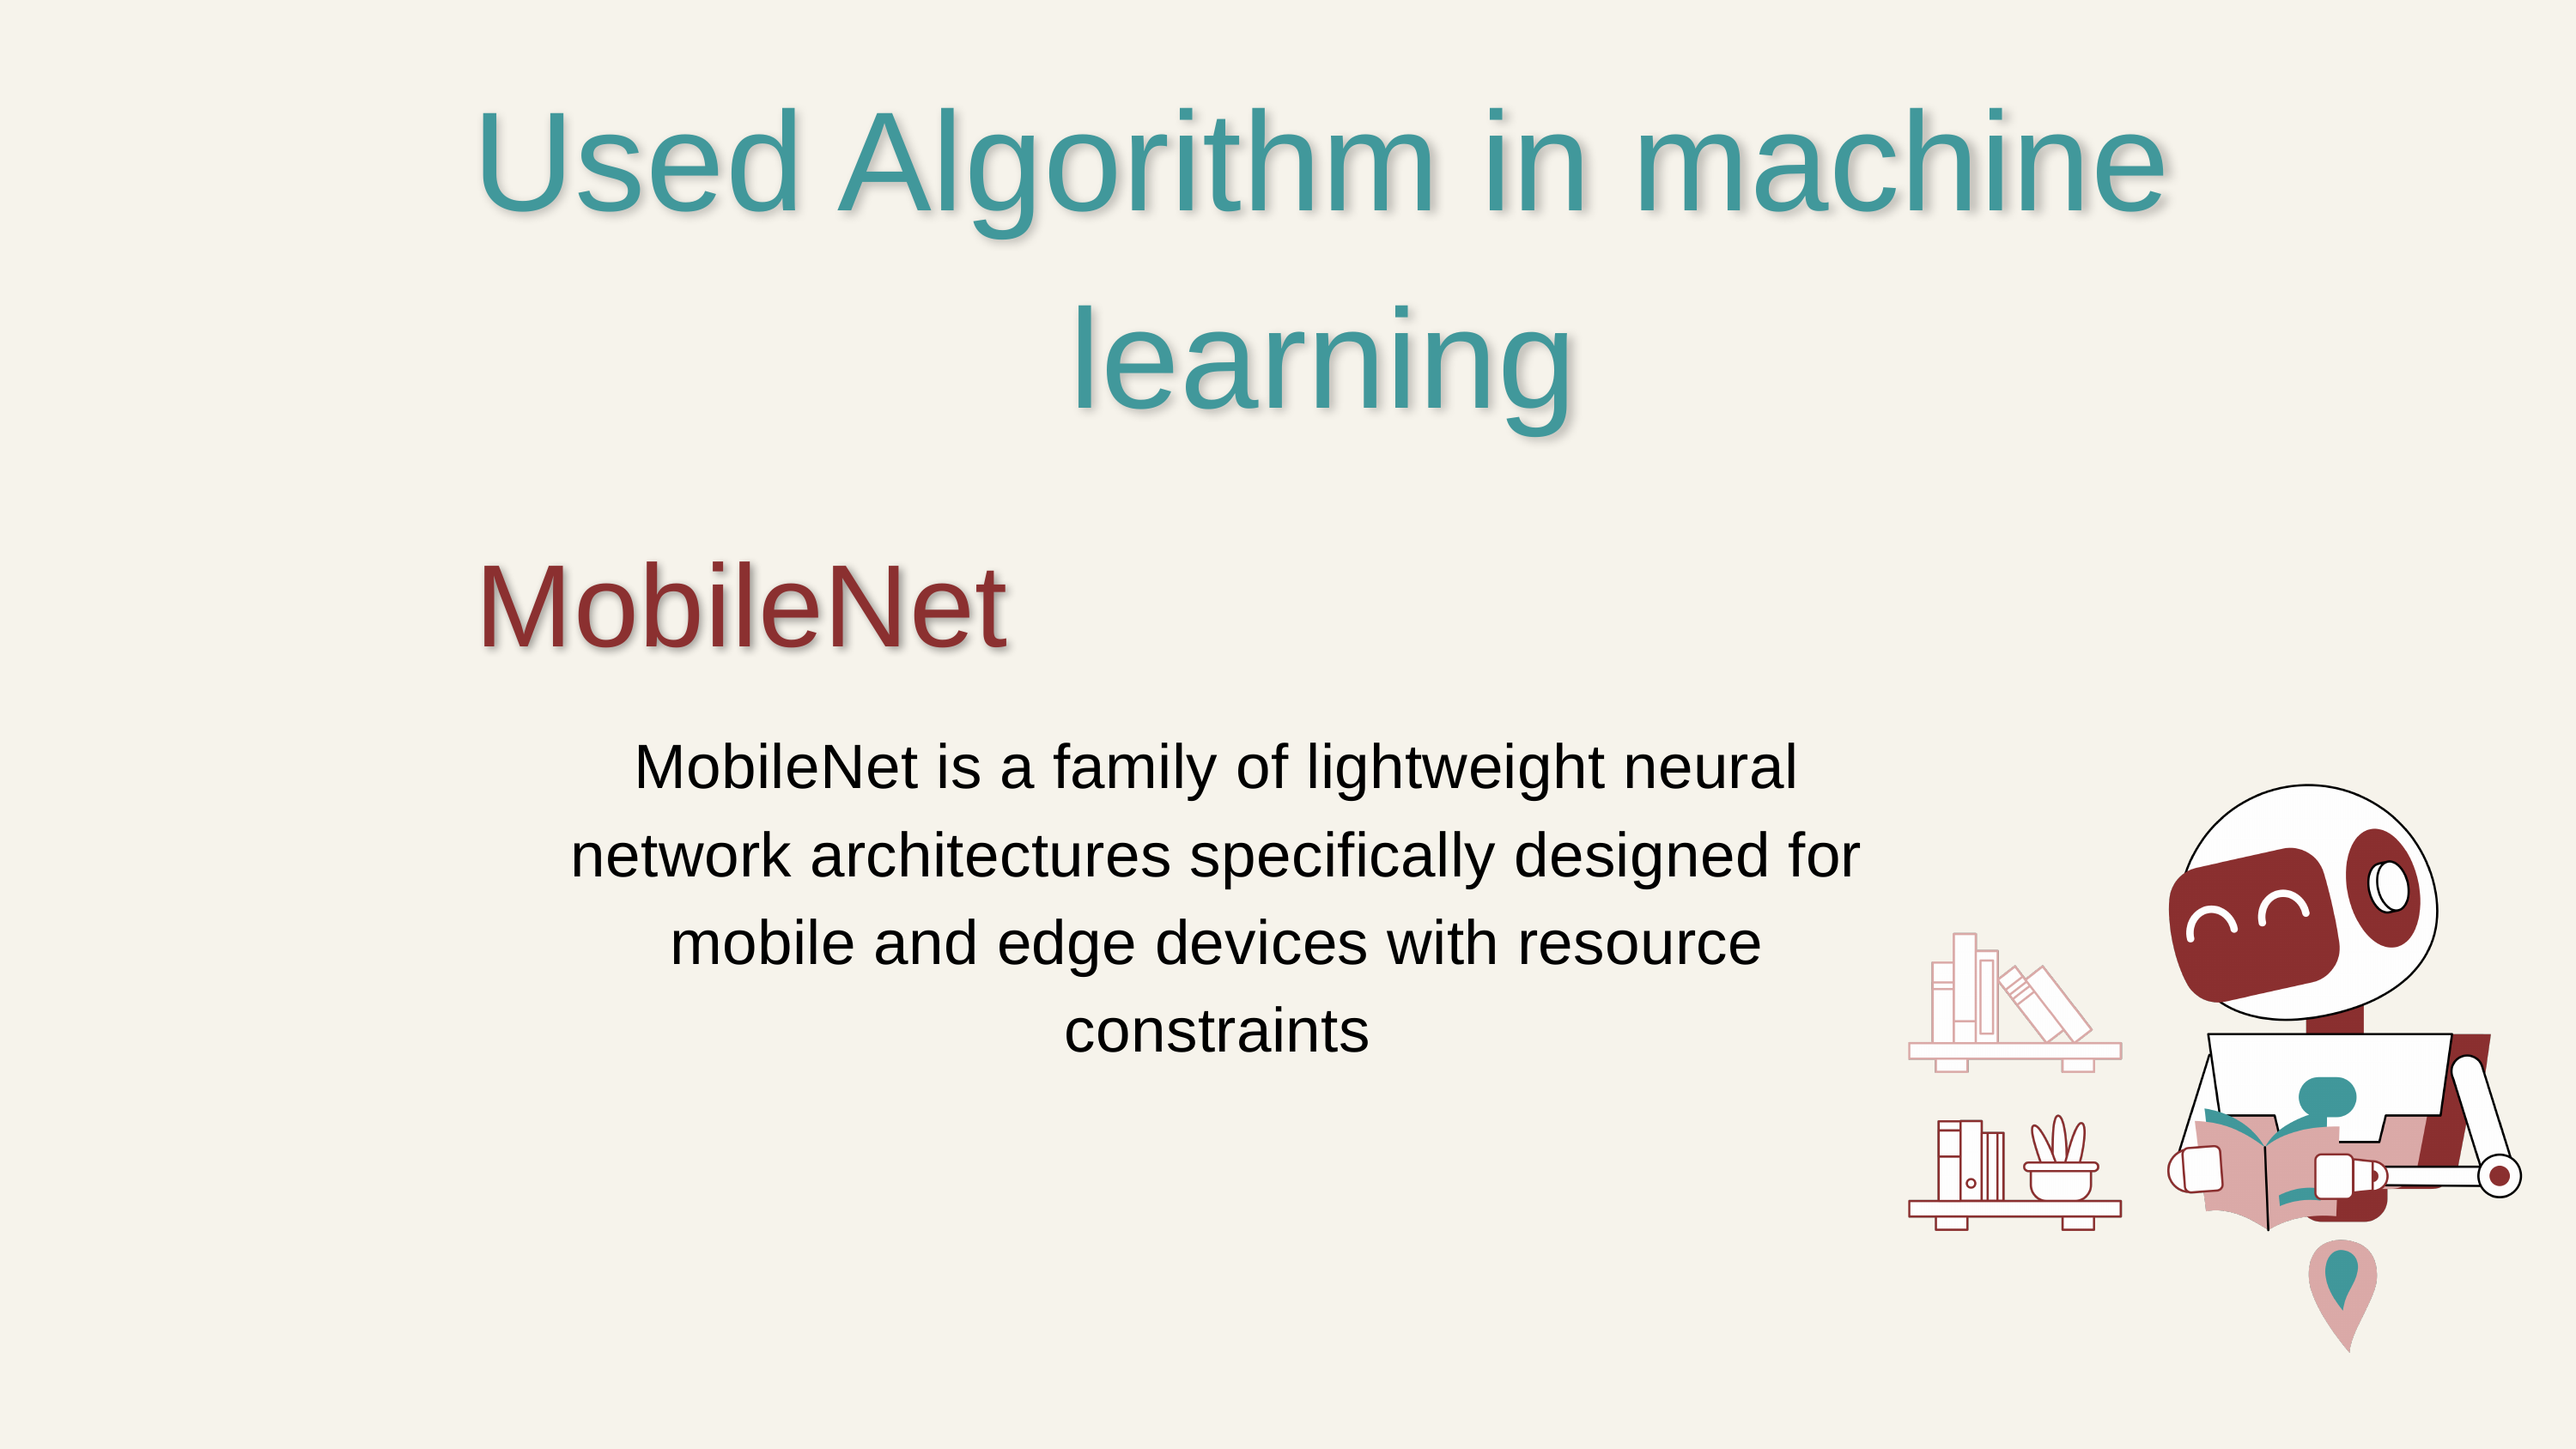

Used Algorithm in machine learning
 MobileNet
MobileNet is a family of lightweight neural network architectures specifically designed for mobile and edge devices with resource constraints